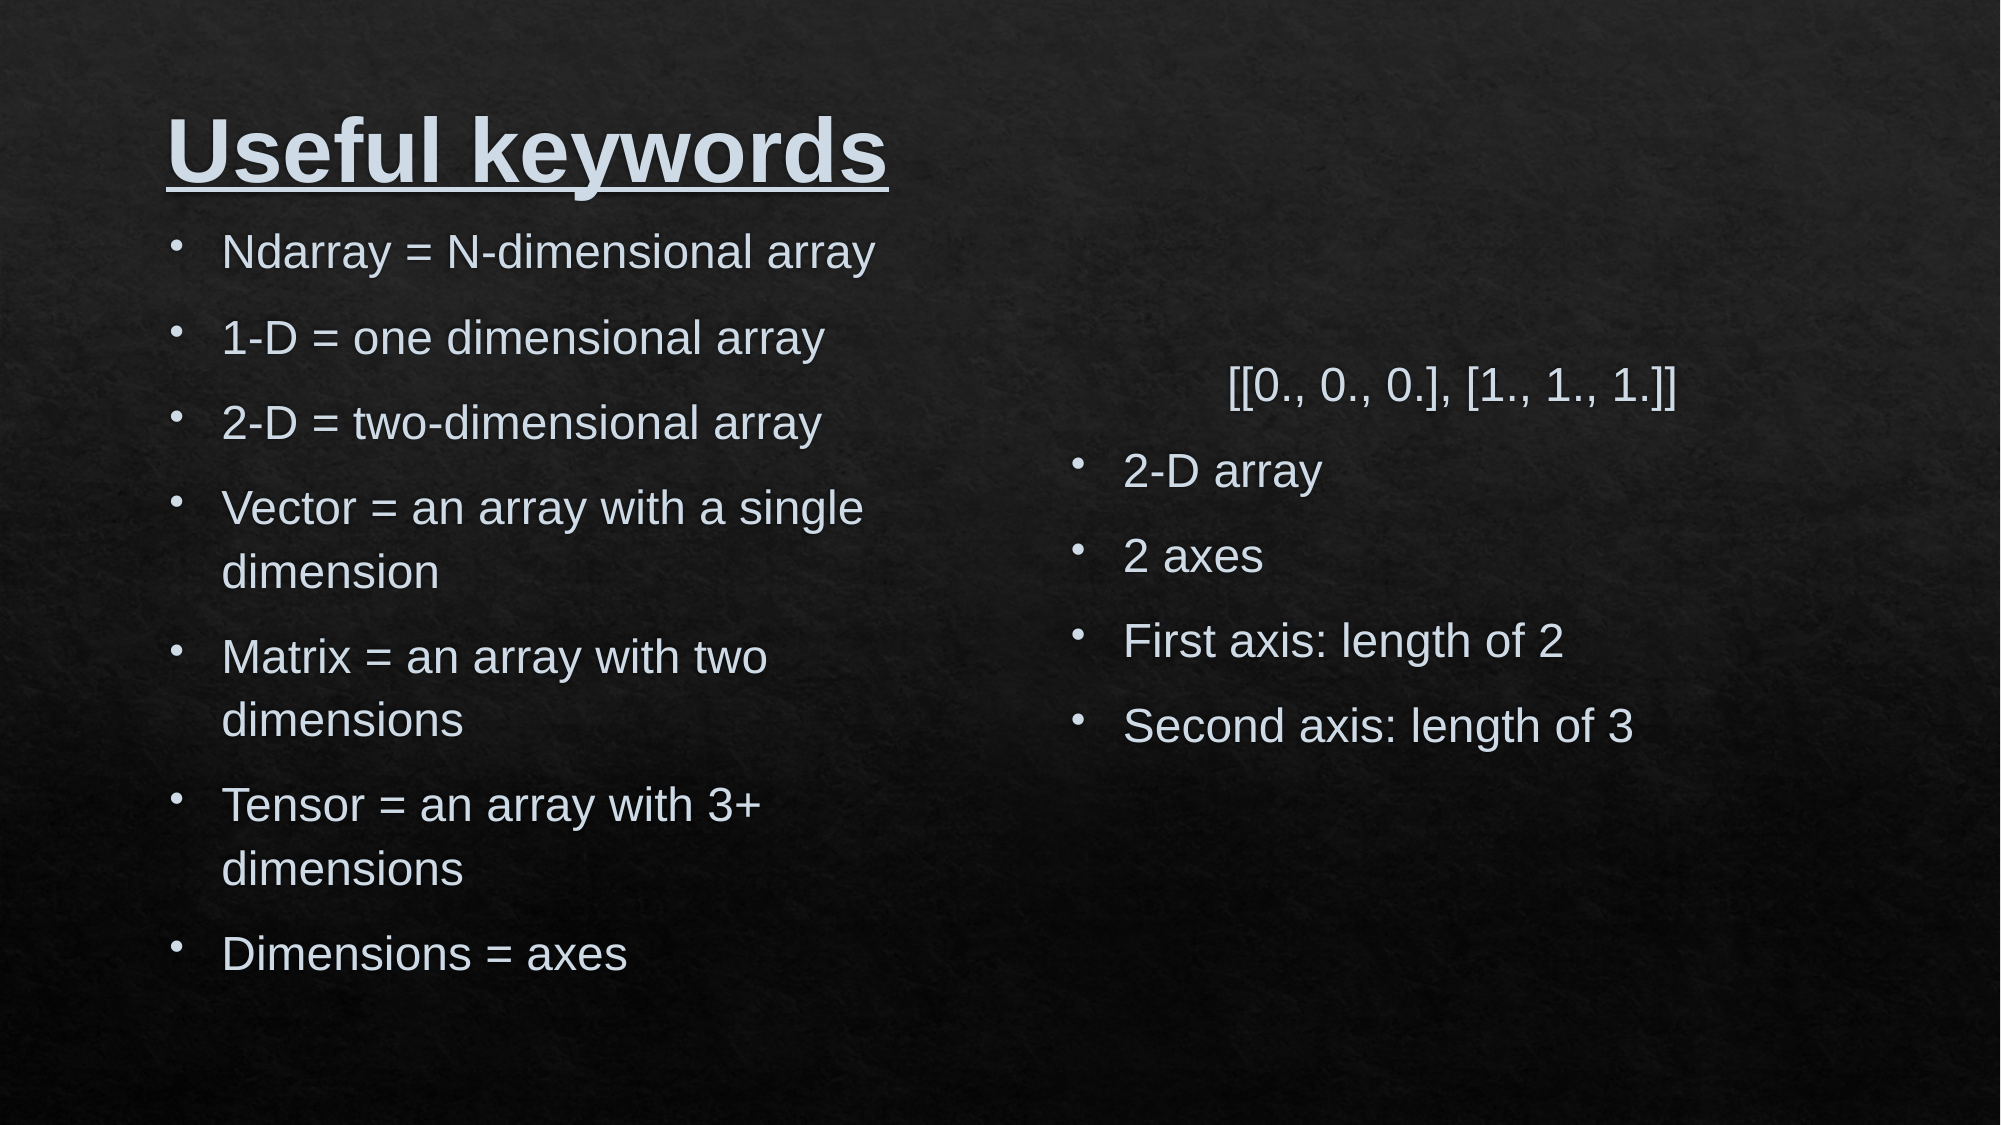

# Useful keywords
Ndarray = N-dimensional array
1-D = one dimensional array
2-D = two-dimensional array
Vector = an array with a single dimension
Matrix = an array with two dimensions
Tensor = an array with 3+ dimensions
Dimensions = axes
[[0., 0., 0.], [1., 1., 1.]]
2-D array
2 axes
First axis: length of 2
Second axis: length of 3